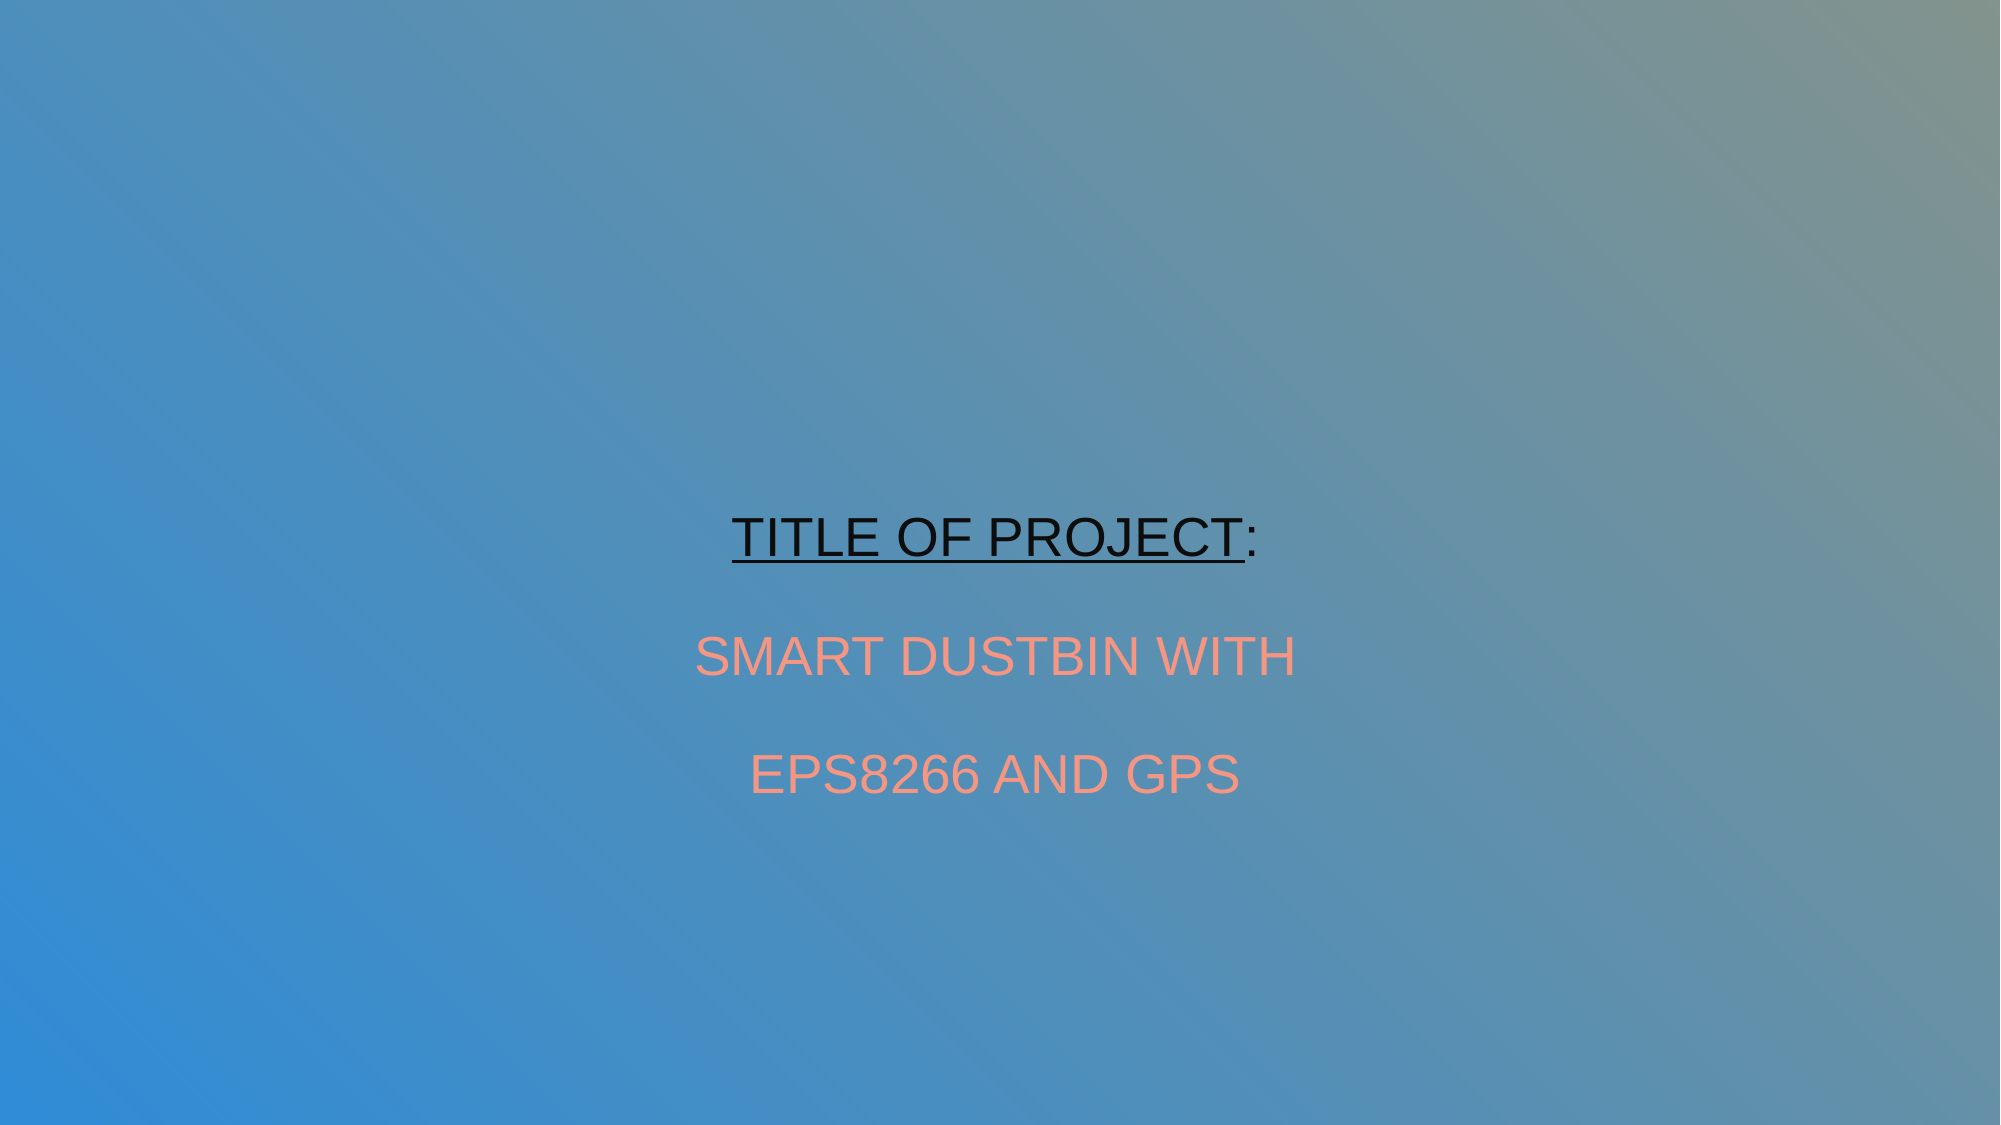

# TITLE OF PROJECT: SMART DUSTBIN WITH EPS8266 AND GPS